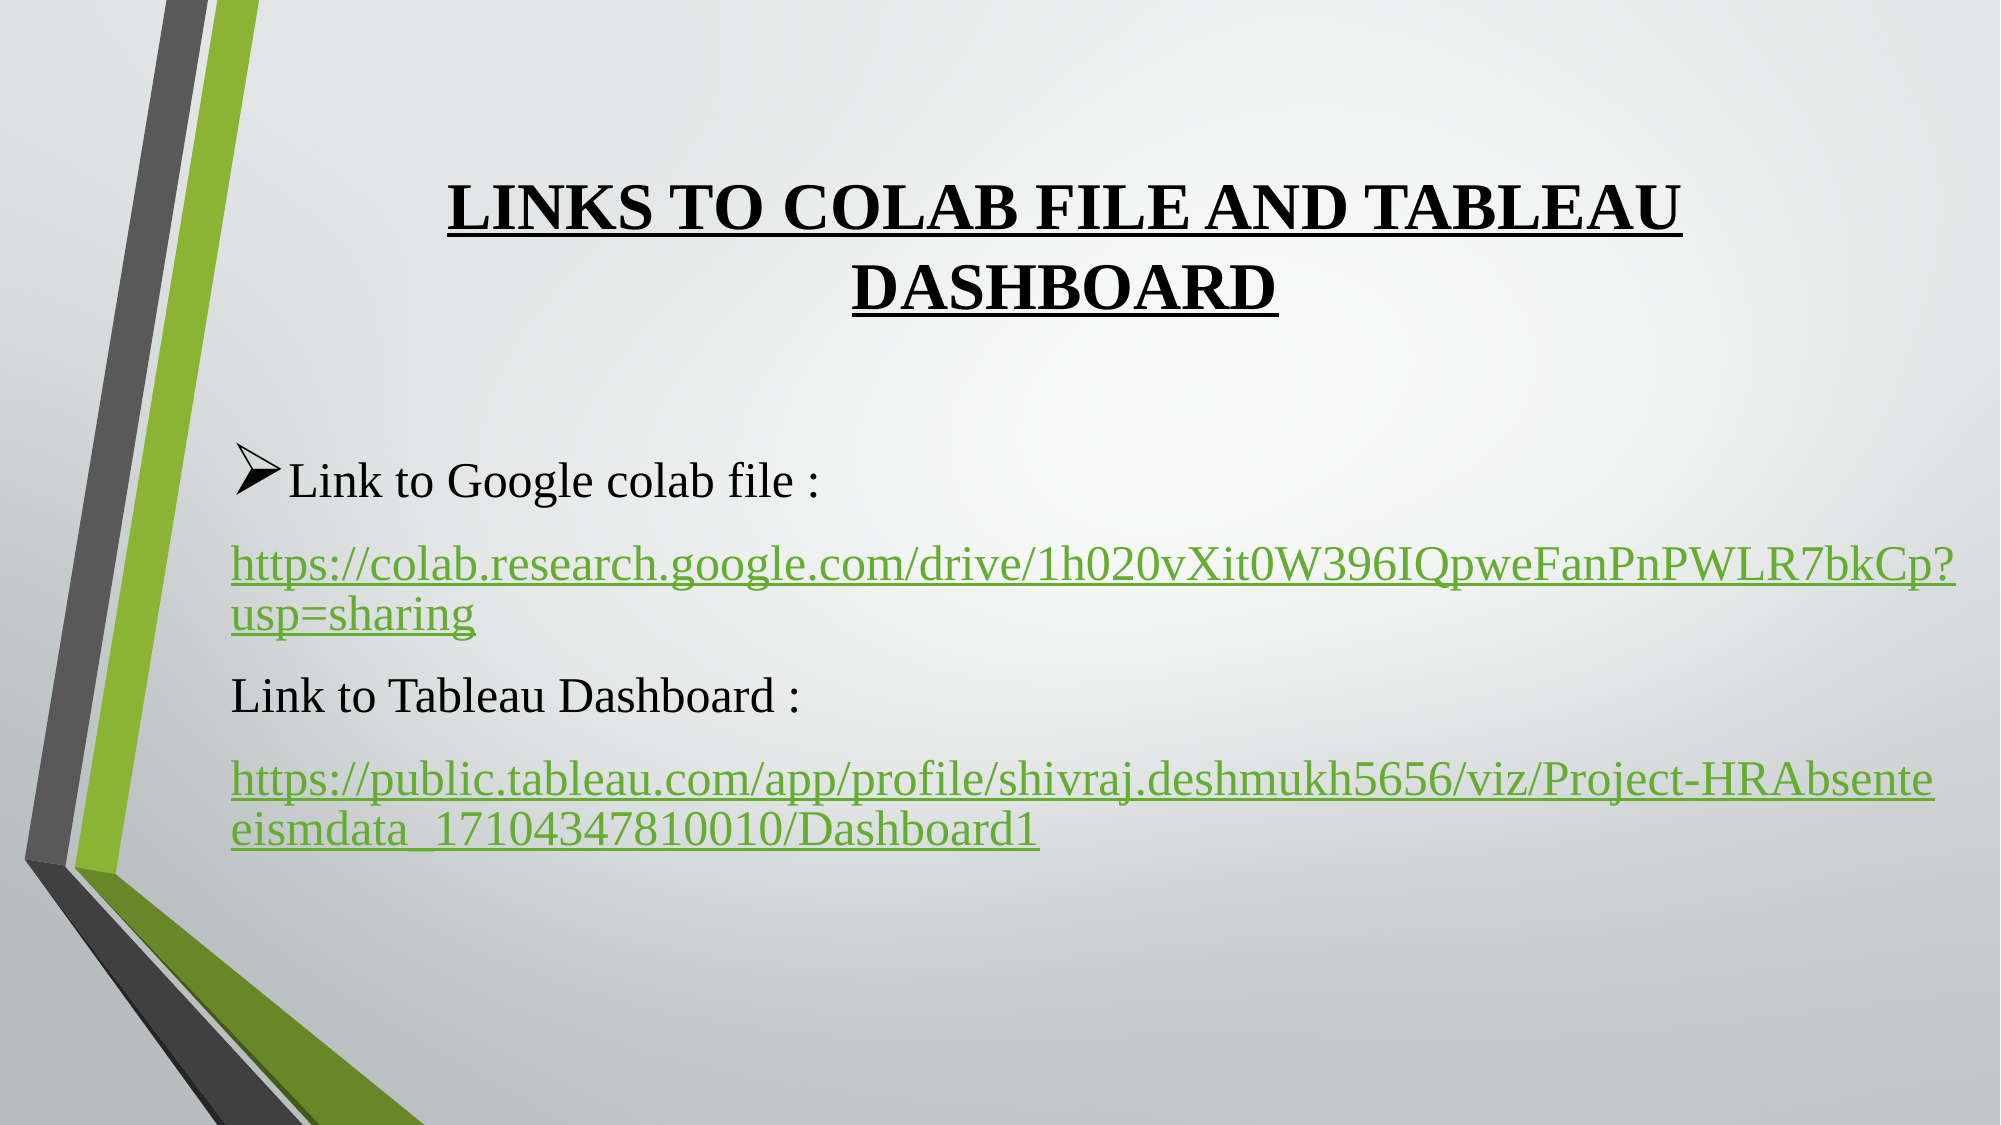

# LINKS TO COLAB FILE AND TABLEAU DASHBOARD
Link to Google colab file :
https://colab.research.google.com/drive/1h020vXit0W396IQpweFanPnPWLR7bkCp?usp=sharing
Link to Tableau Dashboard :
https://public.tableau.com/app/profile/shivraj.deshmukh5656/viz/Project-HRAbsenteeismdata_17104347810010/Dashboard1